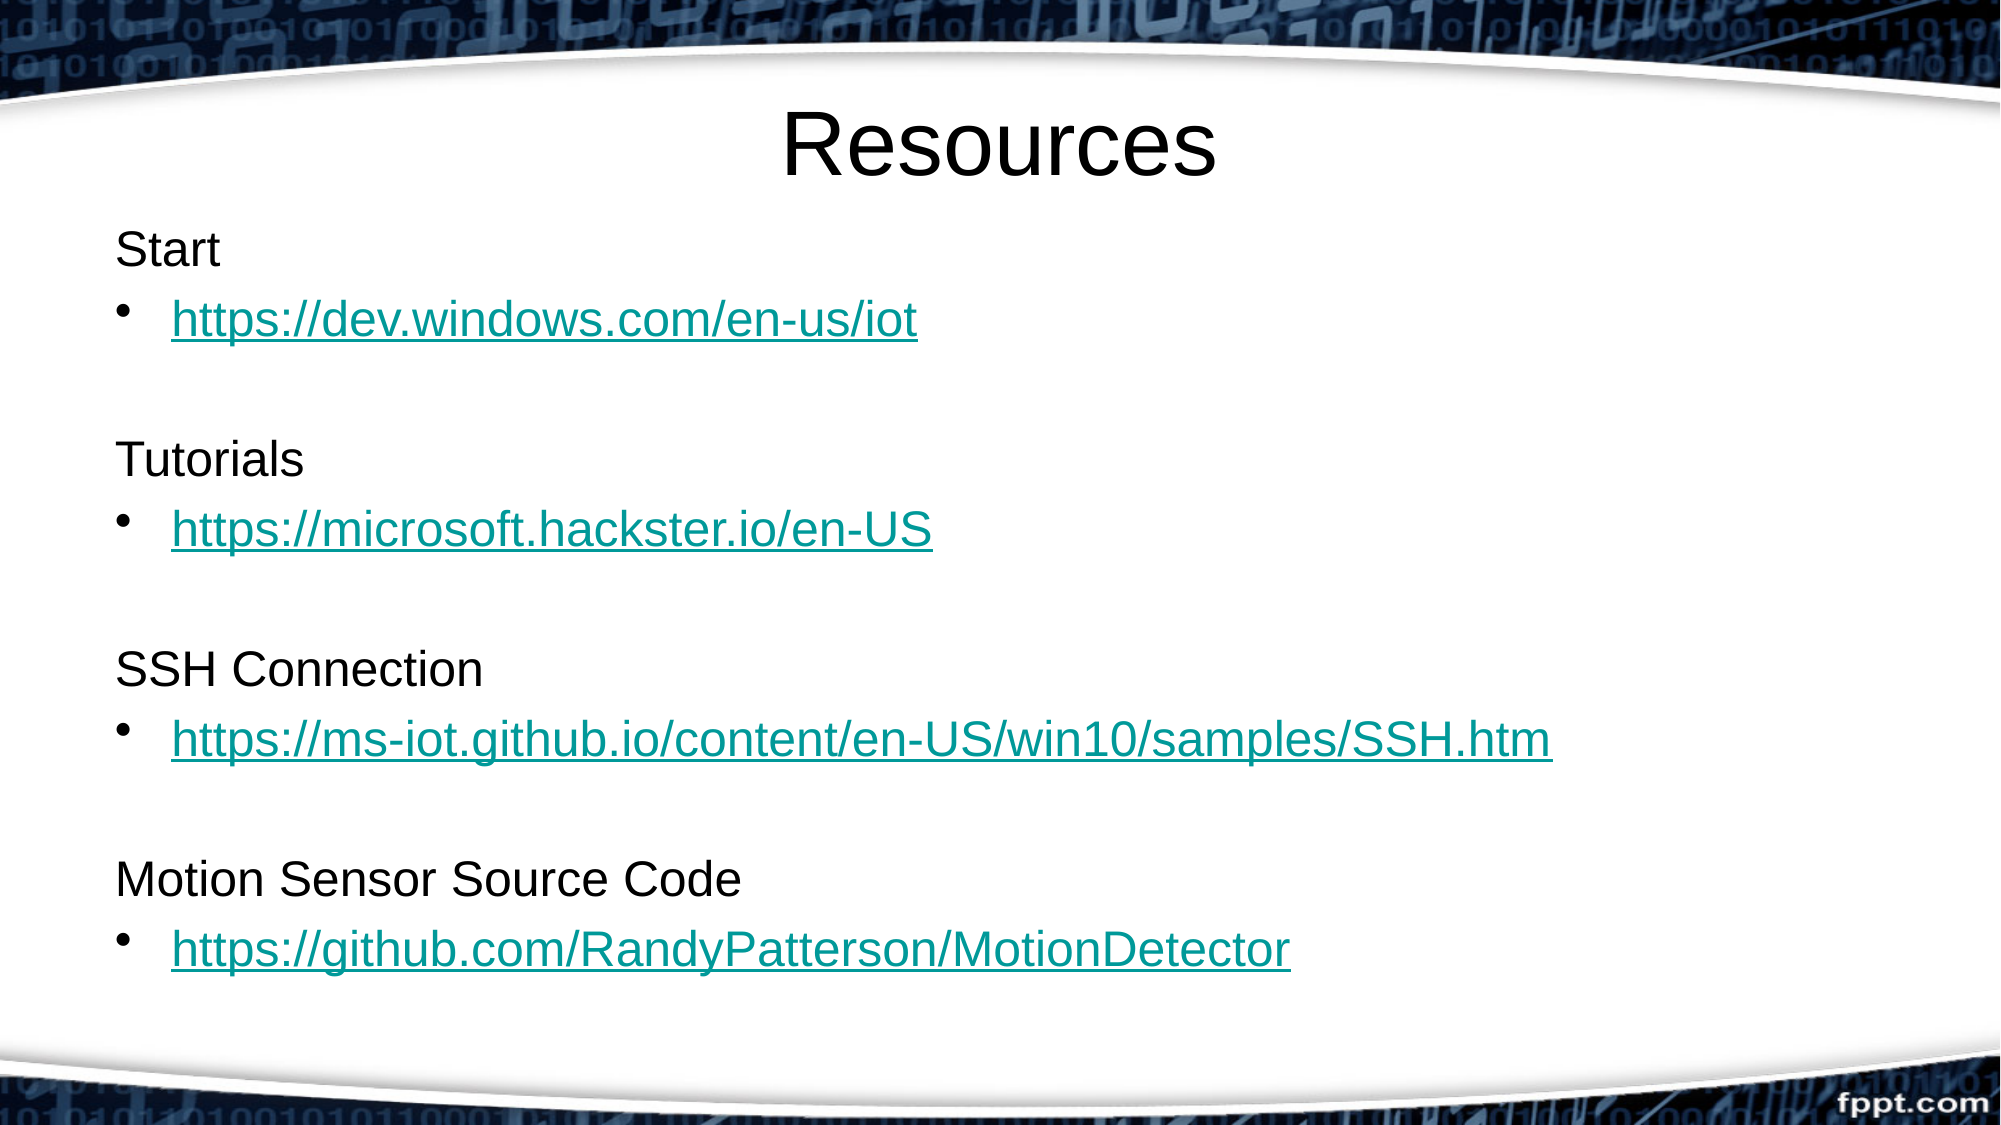

# Resources
Start
https://dev.windows.com/en-us/iot

Tutorials
https://microsoft.hackster.io/en-US

SSH Connection
https://ms-iot.github.io/content/en-US/win10/samples/SSH.htm

Motion Sensor Source Code
https://github.com/RandyPatterson/MotionDetector